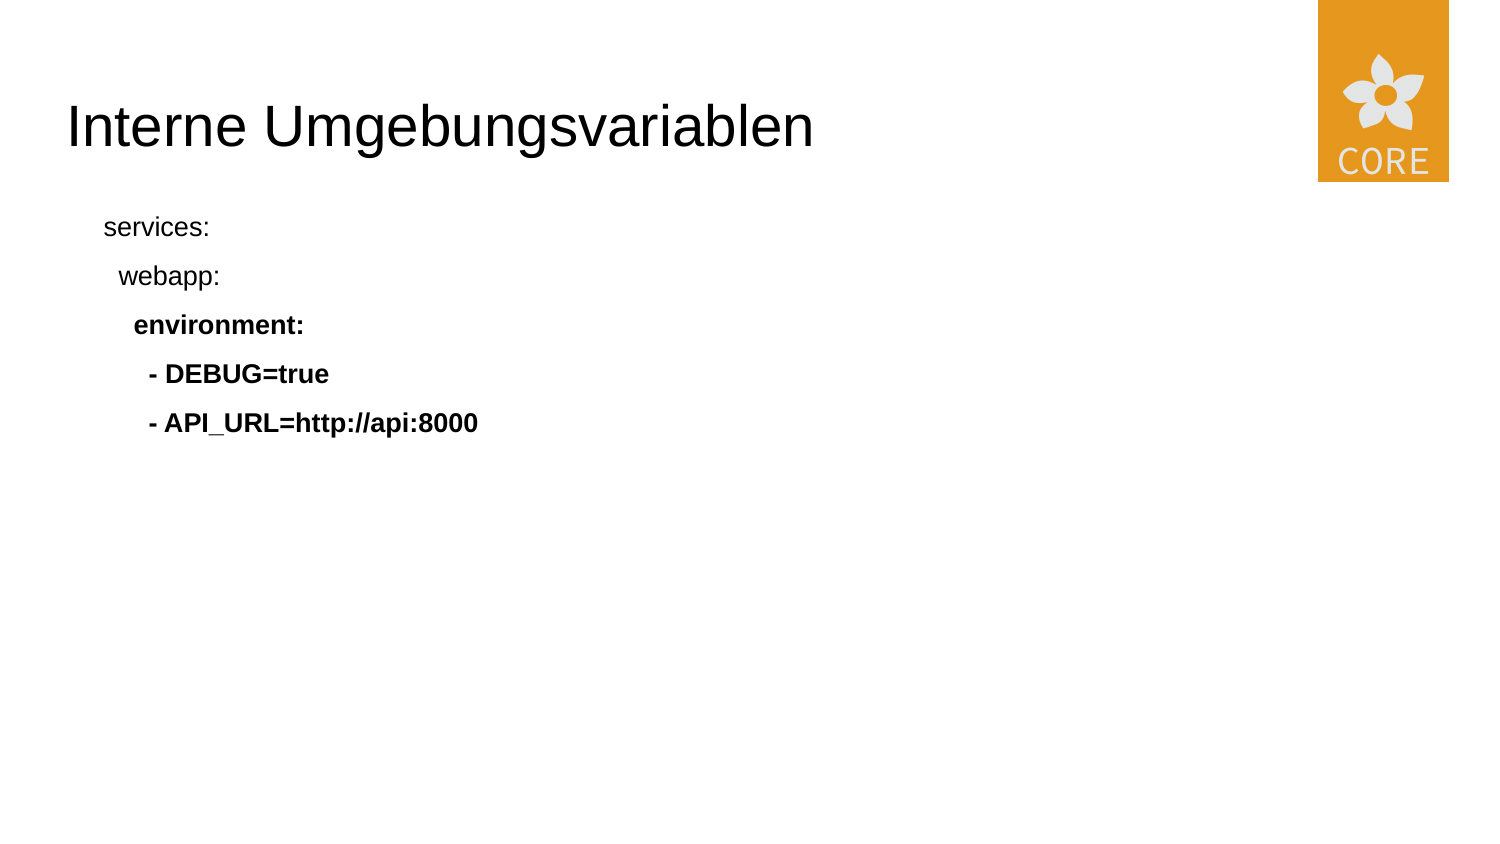

# Interne Umgebungsvariablen
services:
  webapp:
    environment:
      - DEBUG=true
      - API_URL=http://api:8000